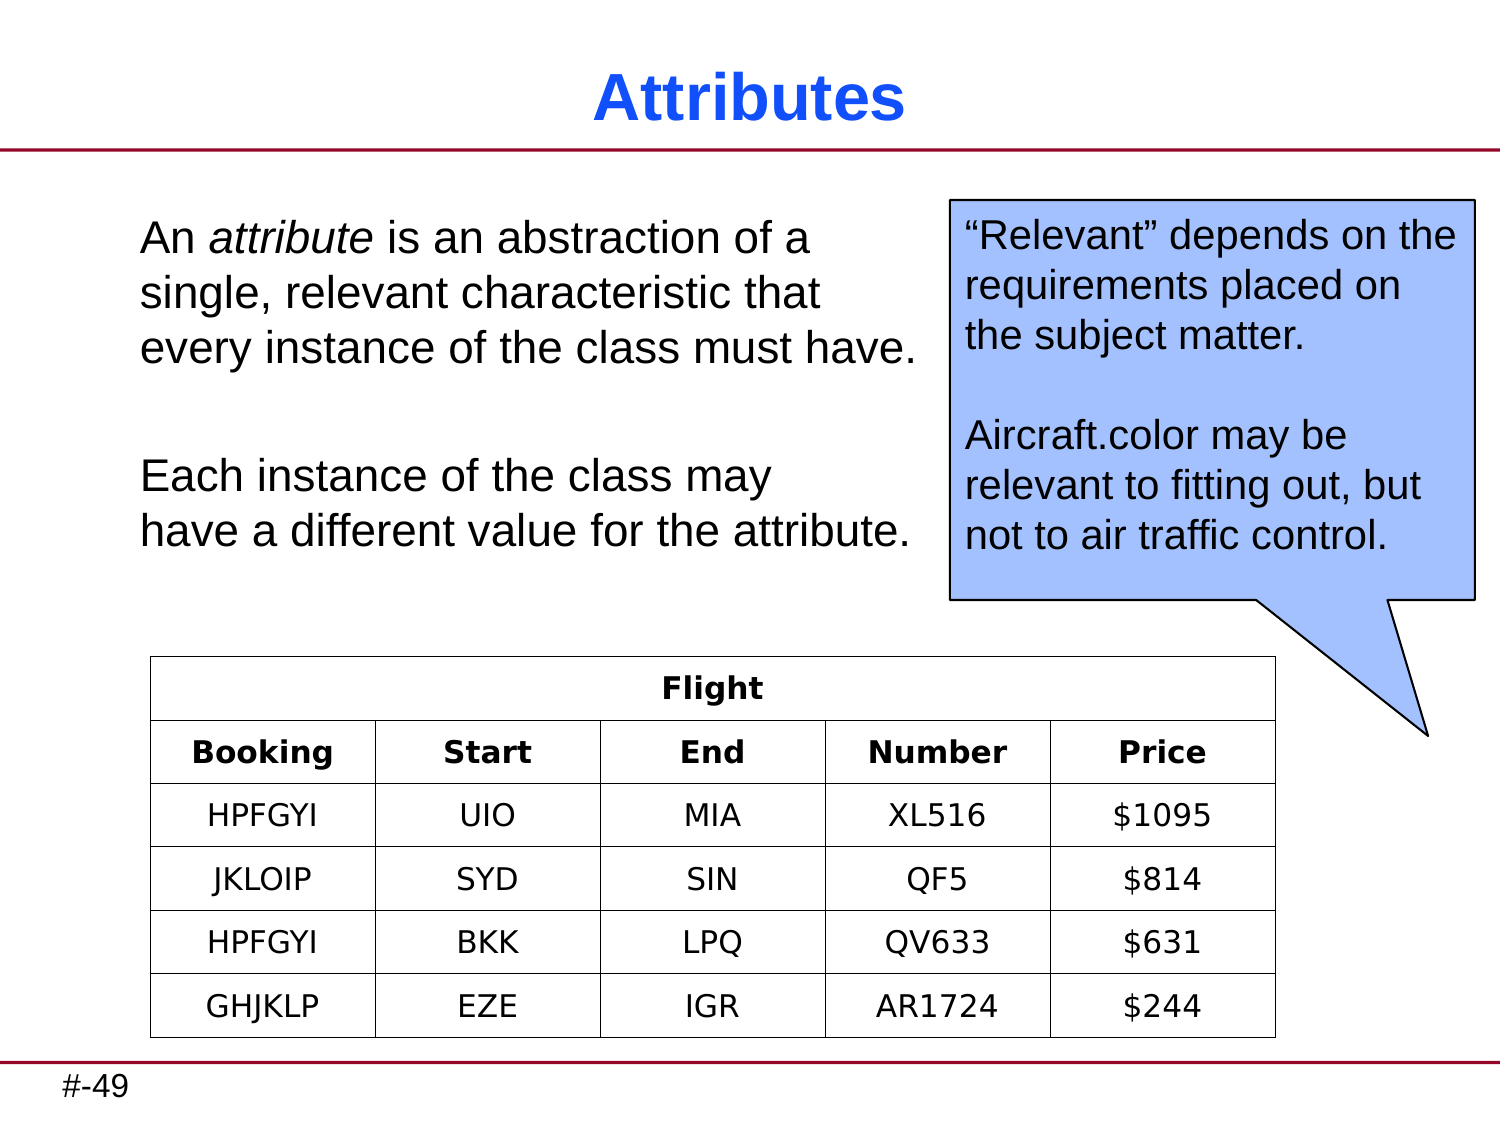

# Attributes
An attribute is an abstraction of a
single, relevant characteristic that
every instance of the class must have.

Each instance of the class may
have a different value for the attribute.

“Relevant” depends on the requirements placed on the subject matter.

Aircraft.color may be relevant to fitting out, but not to air traffic control.
| Flight |  |  |  |  |
| --- | --- | --- | --- | --- |
| Booking | Start | End | Number | Price |
| HPFGYI | UIO | MIA | XL516 | $1095 |
| JKLOIP | SYD | SIN | QF5 | $814 |
| HPFGYI | BKK | LPQ | QV633 | $631 |
| GHJKLP | EZE | IGR | AR1724 | $244 |